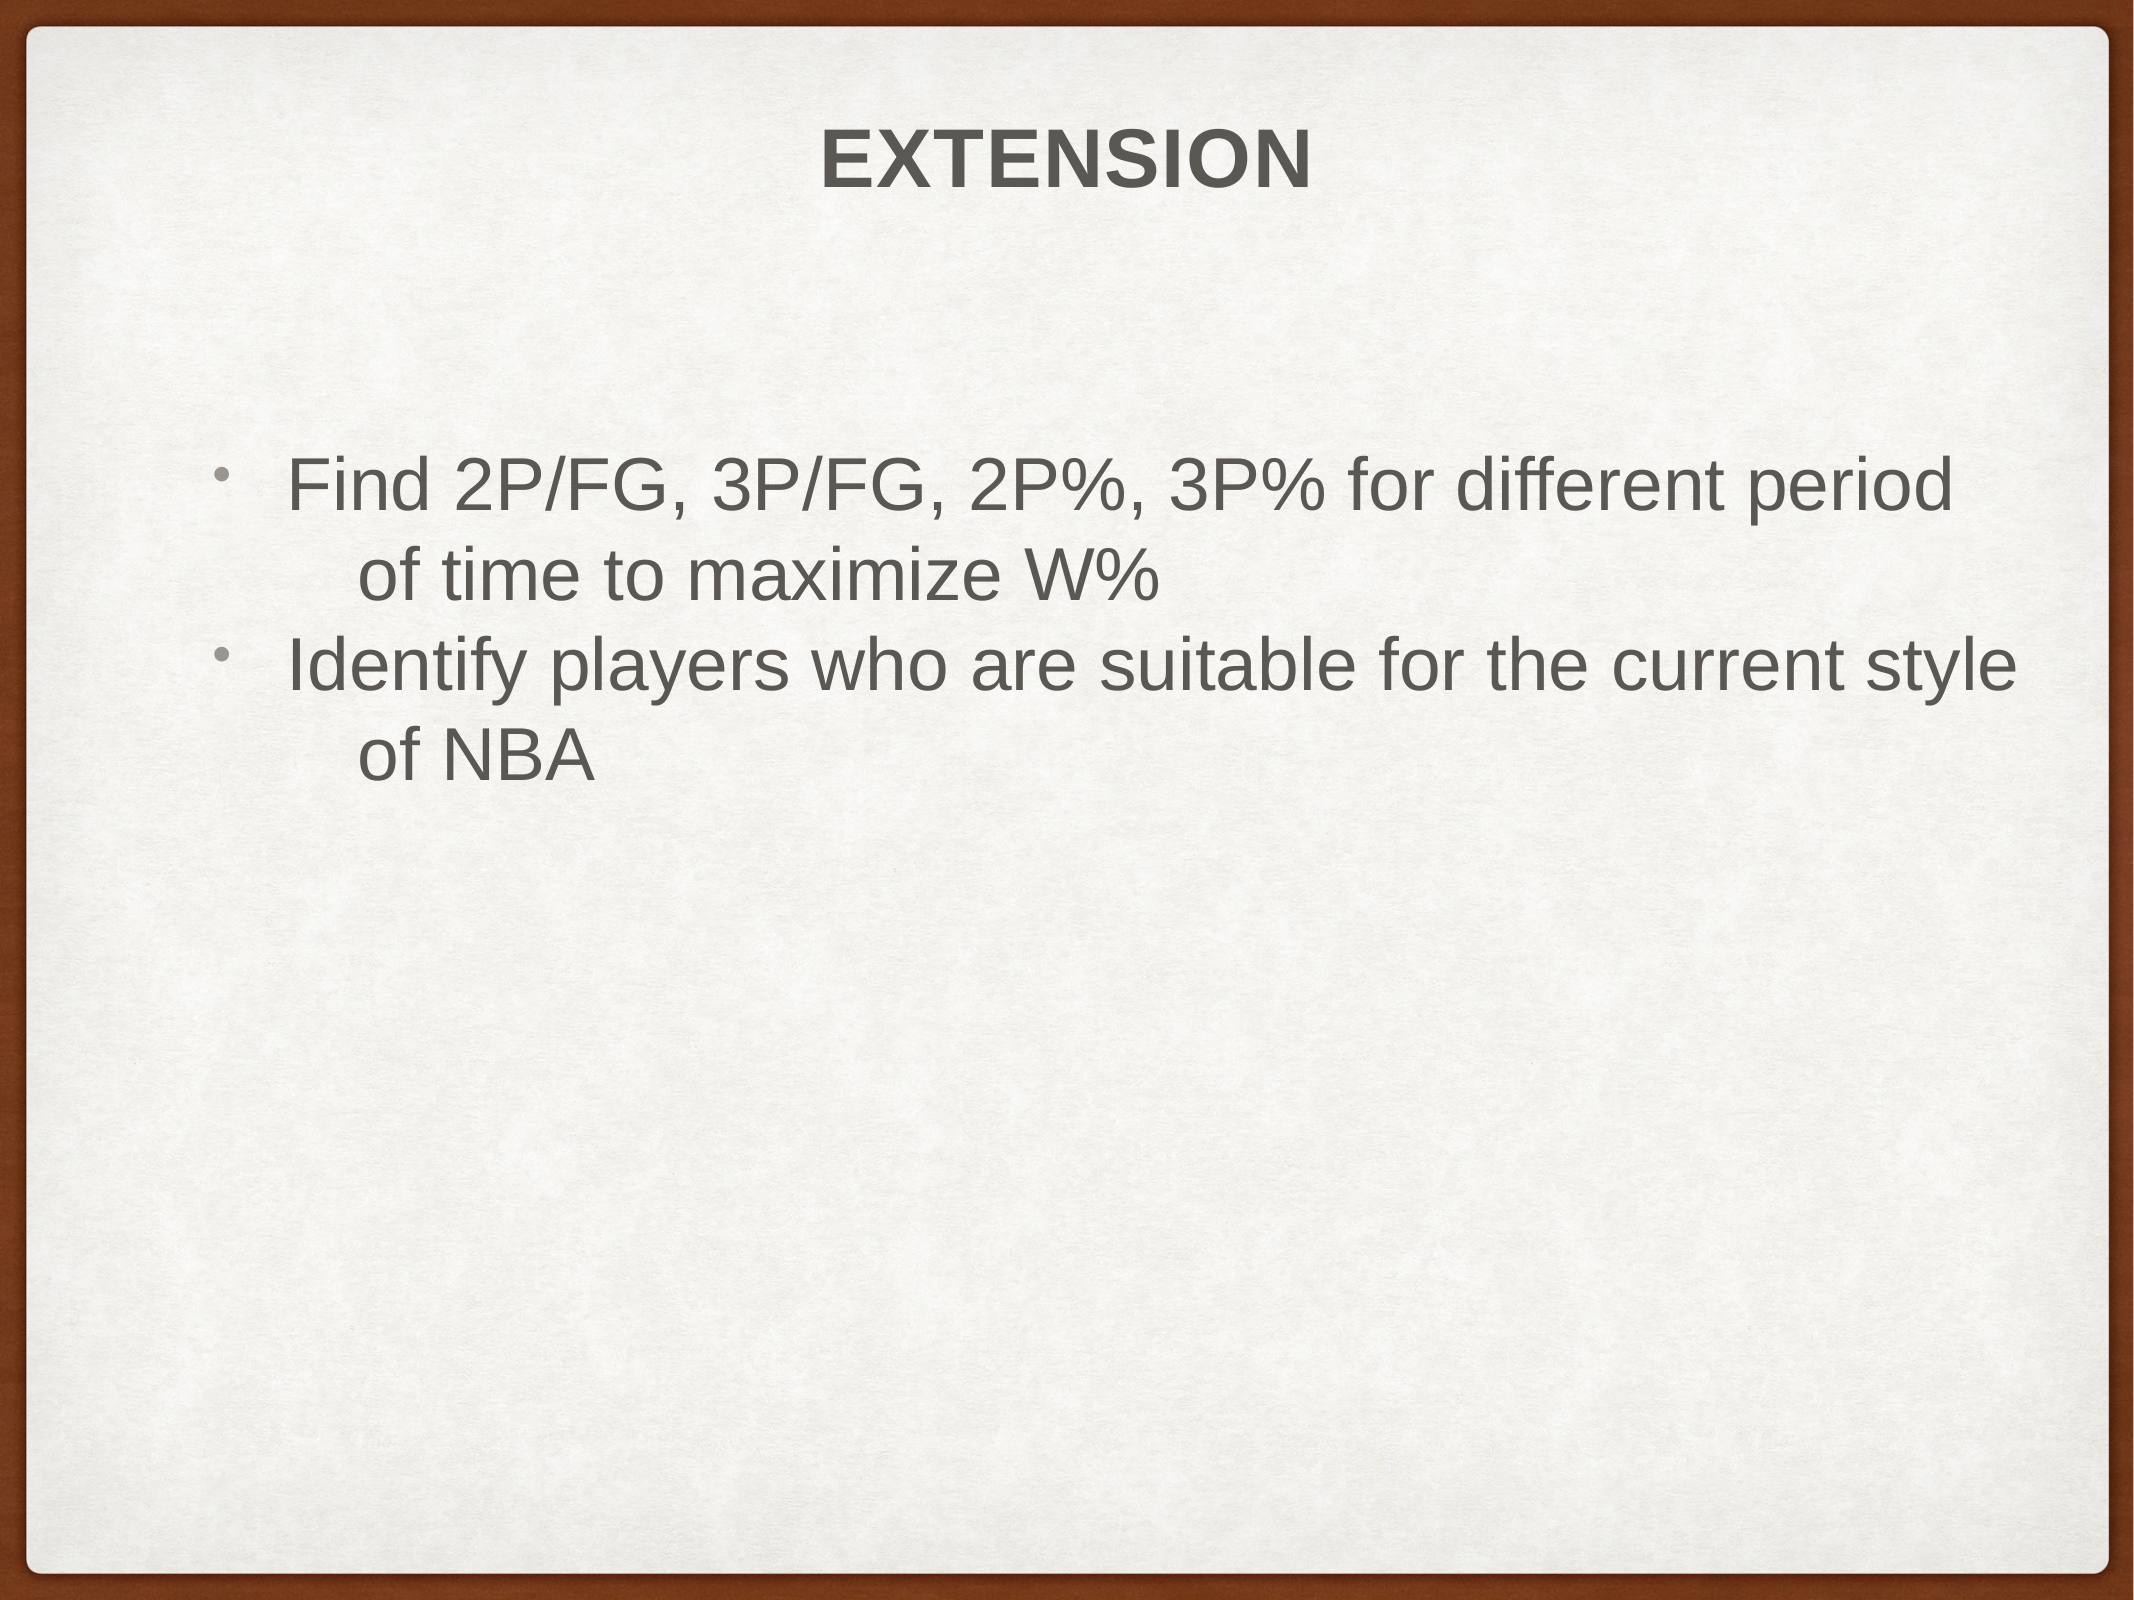

# Extension
 Find 2P/FG, 3P/FG, 2P%, 3P% for different period
       of time to maximize W%
 Identify players who are suitable for the current style
       of NBA